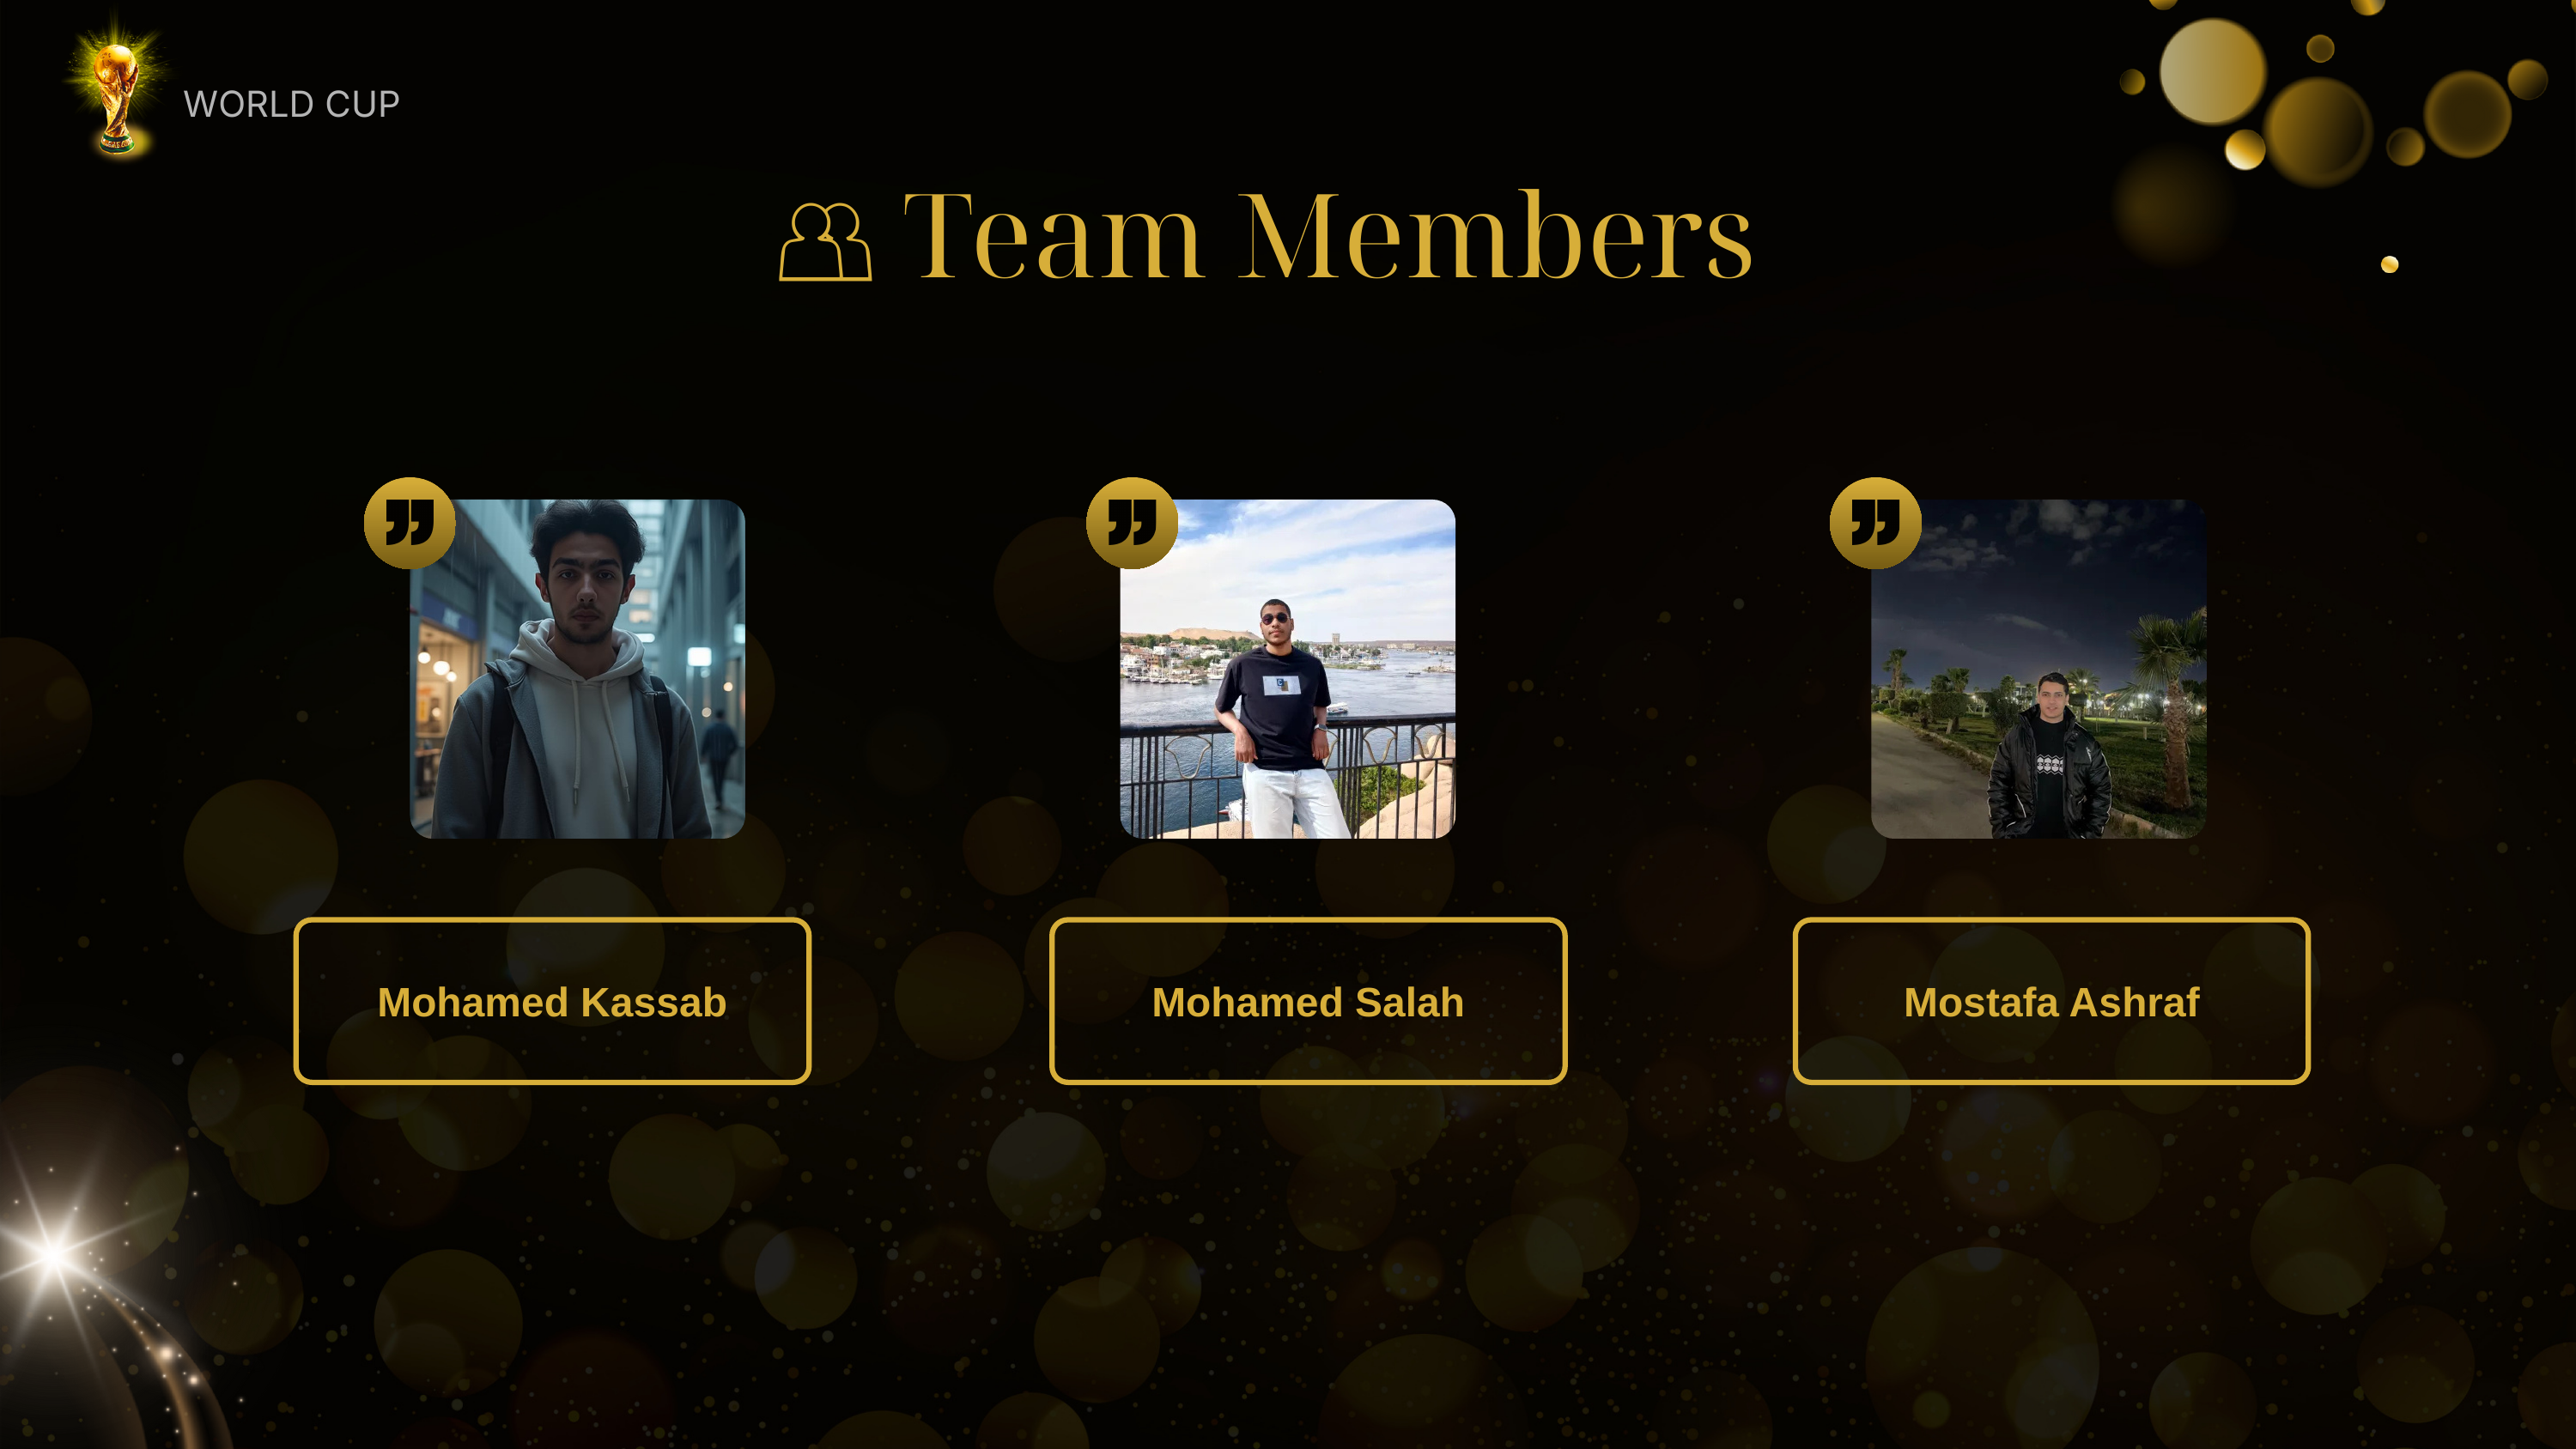

WORLD CUP
👥 Team Members

Mohamed Kassab
Mohamed Salah
Mostafa Ashraf